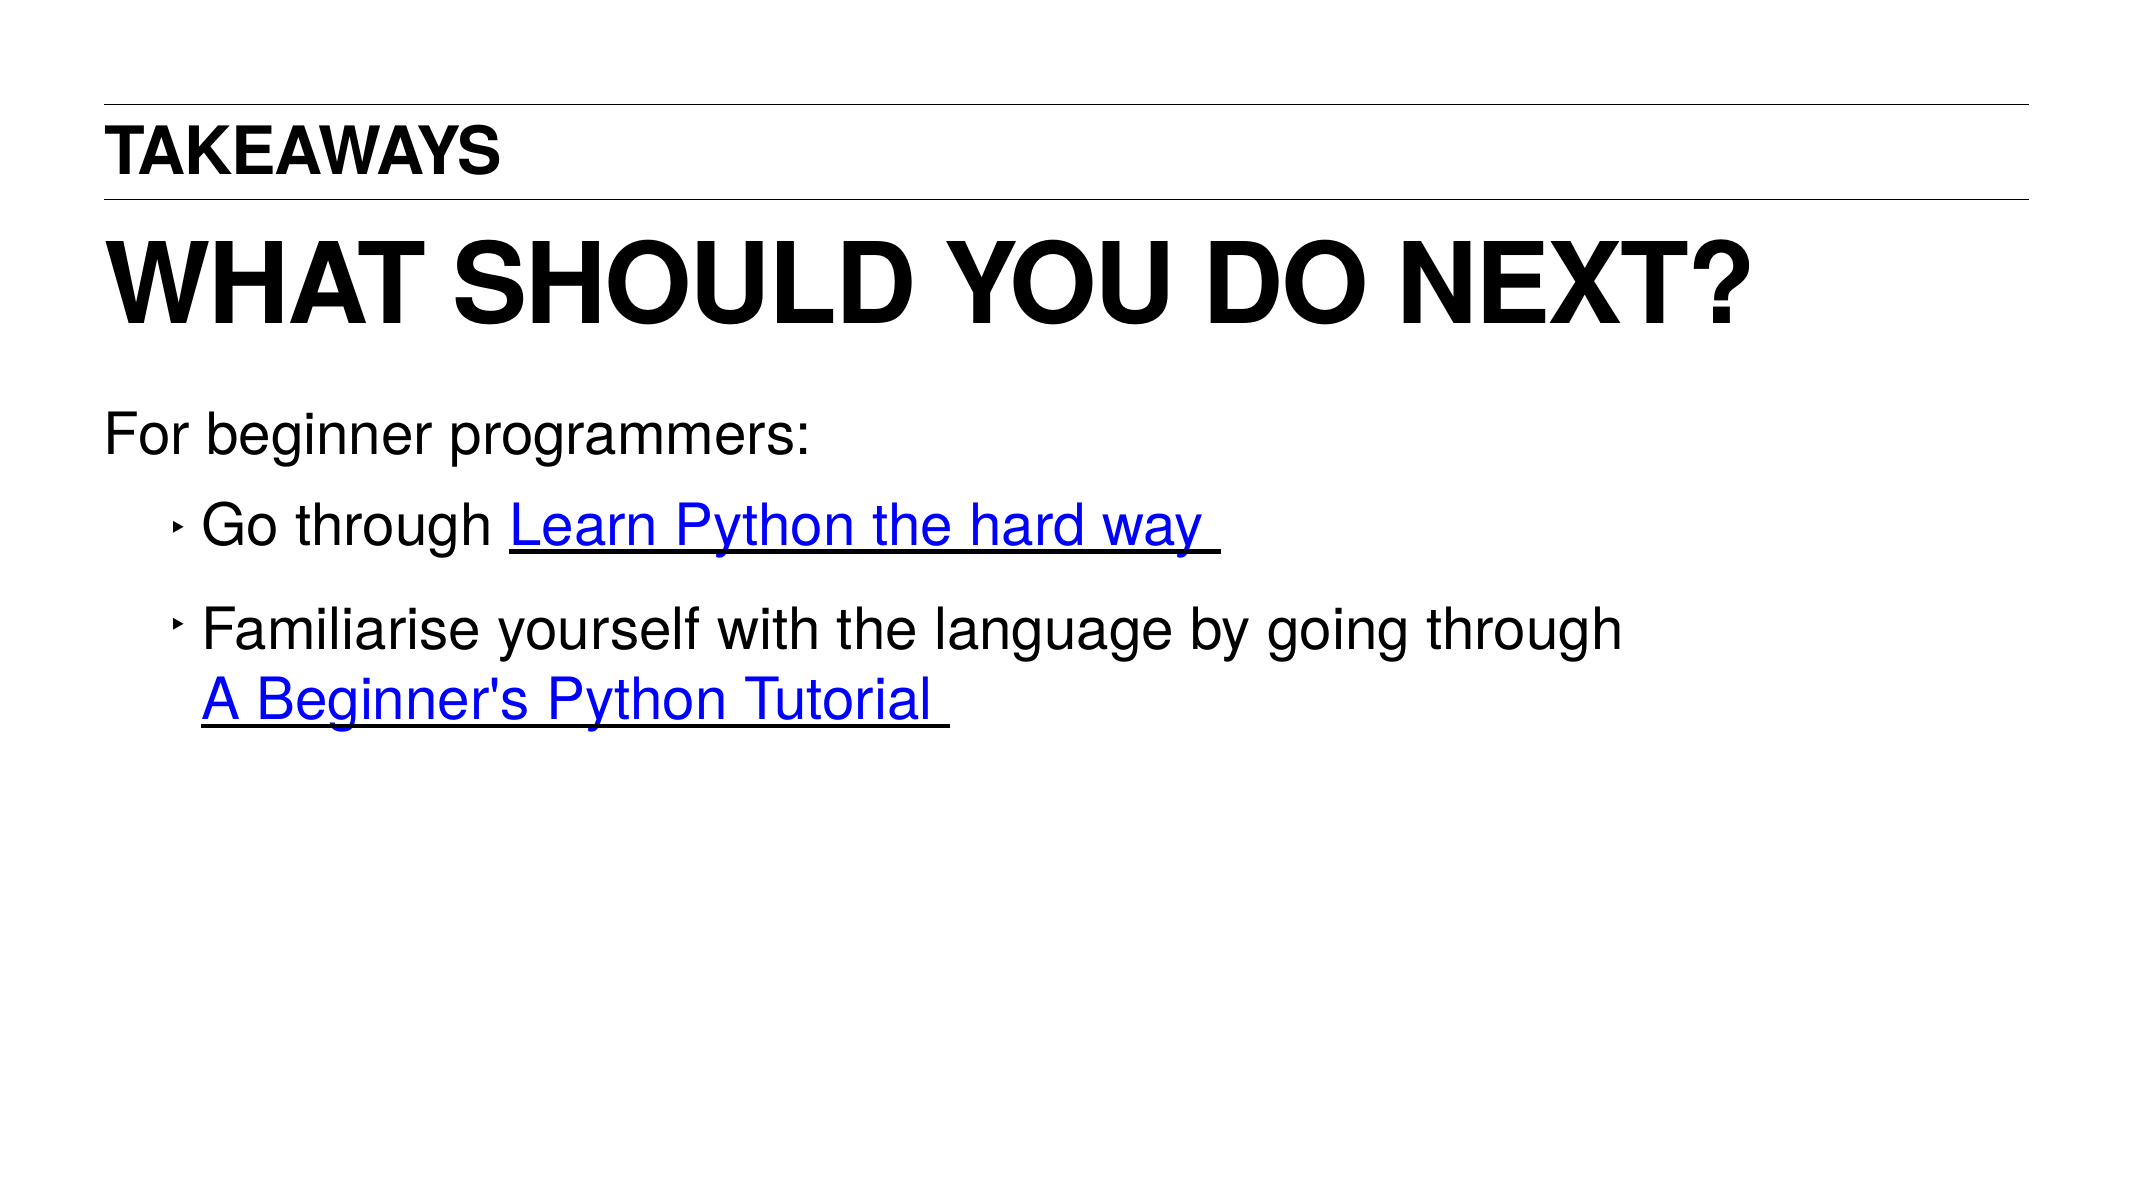

TAKEAWAYS
# What SHOULD YOU DO NEXT?
For beginner programmers:
Go through Learn Python the hard way
Familiarise yourself with the language by going through A Beginner's Python Tutorial